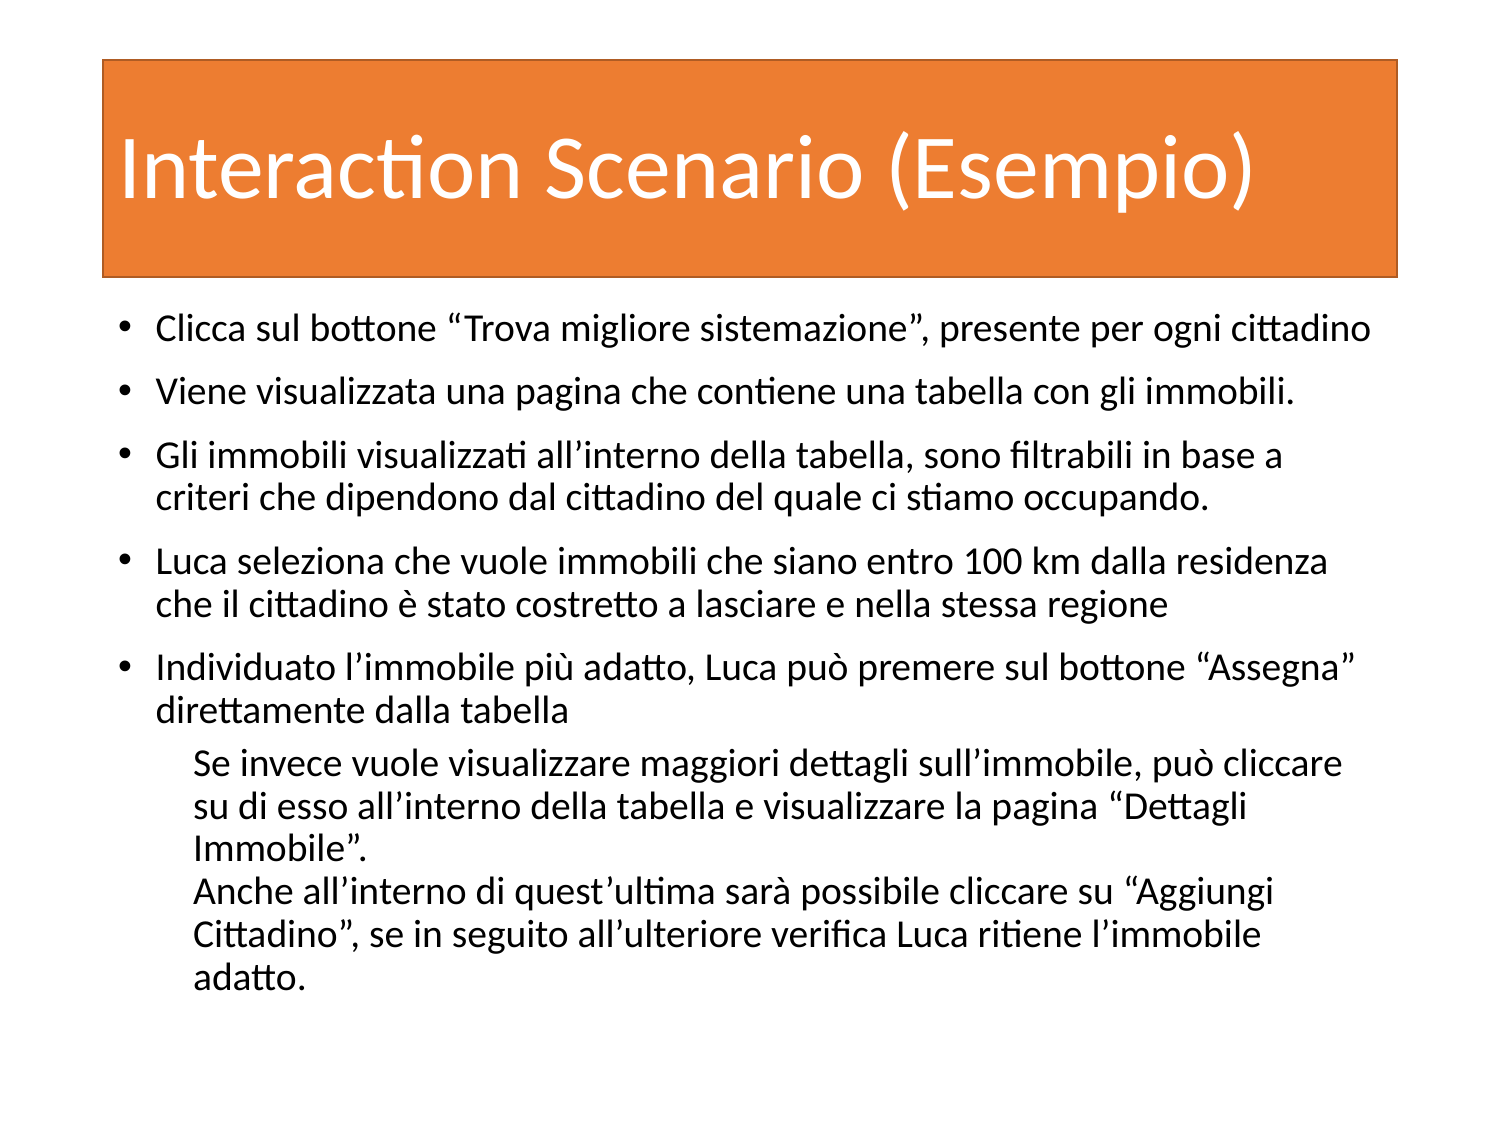

# Interaction Scenario (Esempio)
Clicca sul bottone “Trova migliore sistemazione”, presente per ogni cittadino
Viene visualizzata una pagina che contiene una tabella con gli immobili.
Gli immobili visualizzati all’interno della tabella, sono filtrabili in base a criteri che dipendono dal cittadino del quale ci stiamo occupando.
Luca seleziona che vuole immobili che siano entro 100 km dalla residenza che il cittadino è stato costretto a lasciare e nella stessa regione
Individuato l’immobile più adatto, Luca può premere sul bottone “Assegna” direttamente dalla tabella
Se invece vuole visualizzare maggiori dettagli sull’immobile, può cliccare su di esso all’interno della tabella e visualizzare la pagina “Dettagli Immobile”.
Anche all’interno di quest’ultima sarà possibile cliccare su “Aggiungi Cittadino”, se in seguito all’ulteriore verifica Luca ritiene l’immobile adatto.